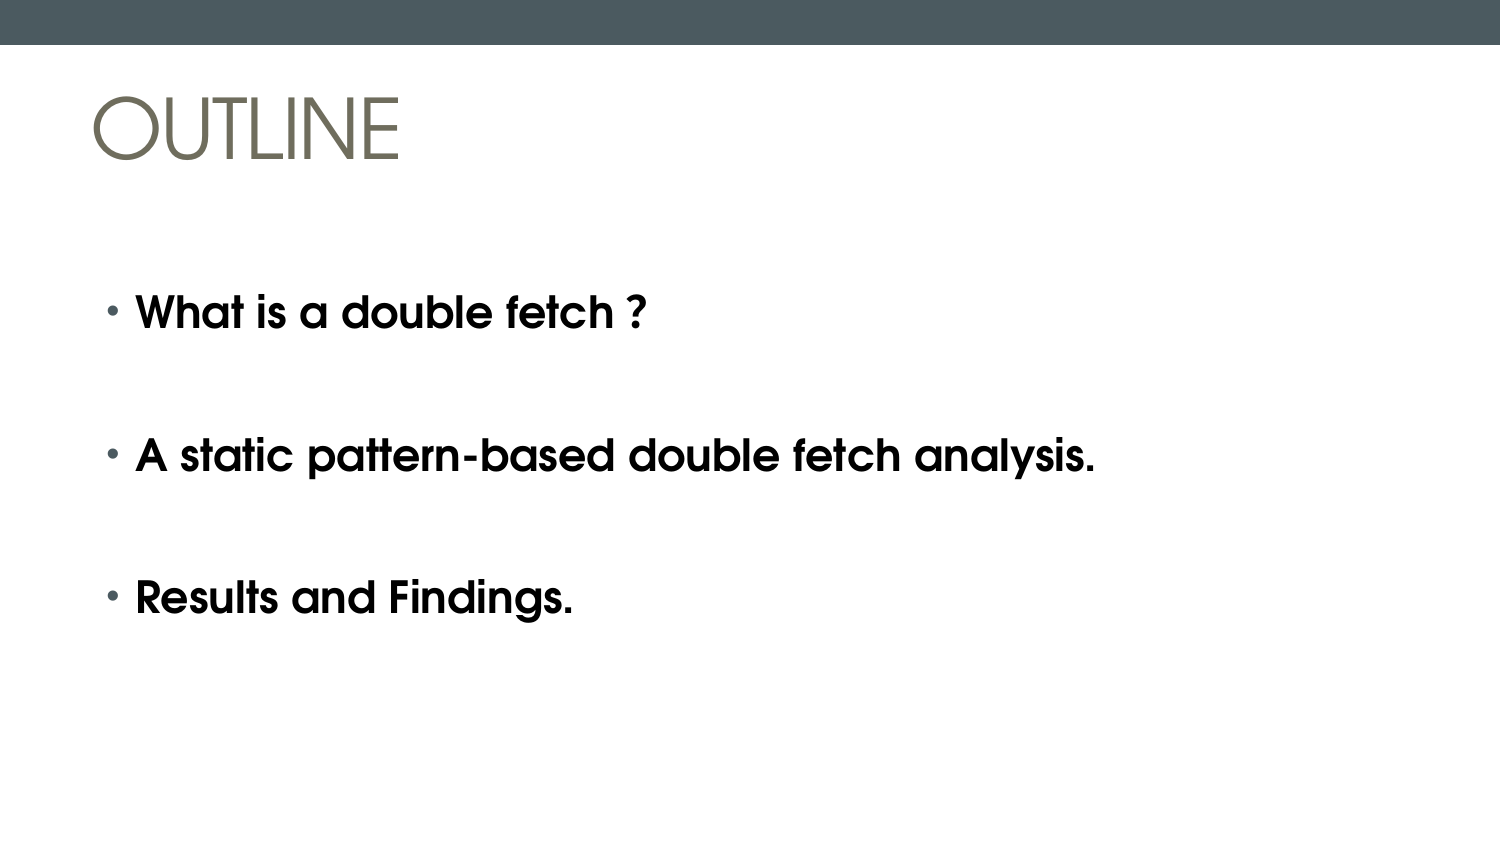

# OUTLINE
What is a double fetch？
A static pattern-based double fetch analysis.
Results and Findings.